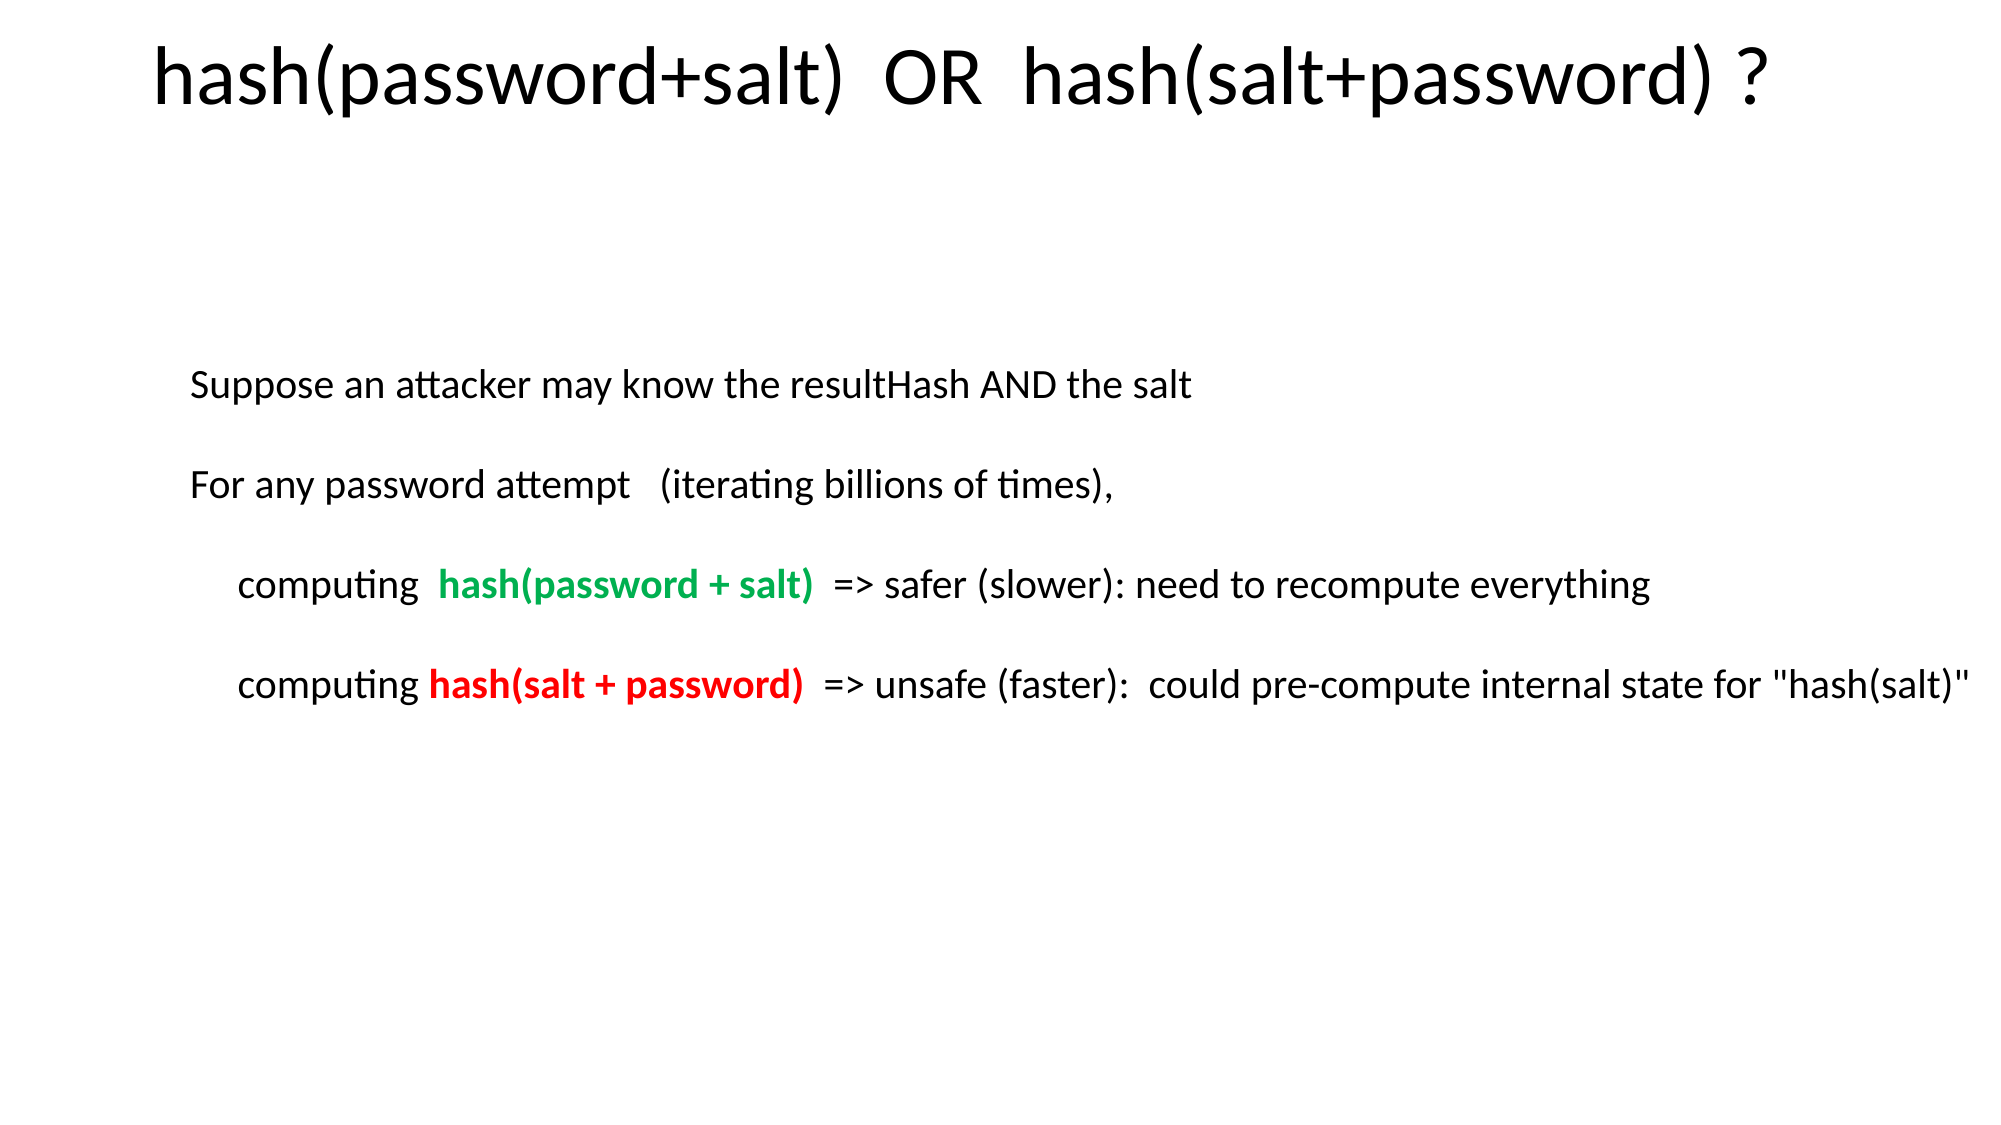

# hash(password+salt)  OR  hash(salt+password) ?
Suppose an attacker may know the resultHash AND the salt

For any password attempt   (iterating billions of times),

     computing  hash(password + salt)  => safer (slower): need to recompute everything

     computing hash(salt + password)  => unsafe (faster):  could pre-compute internal state for "hash(salt)"